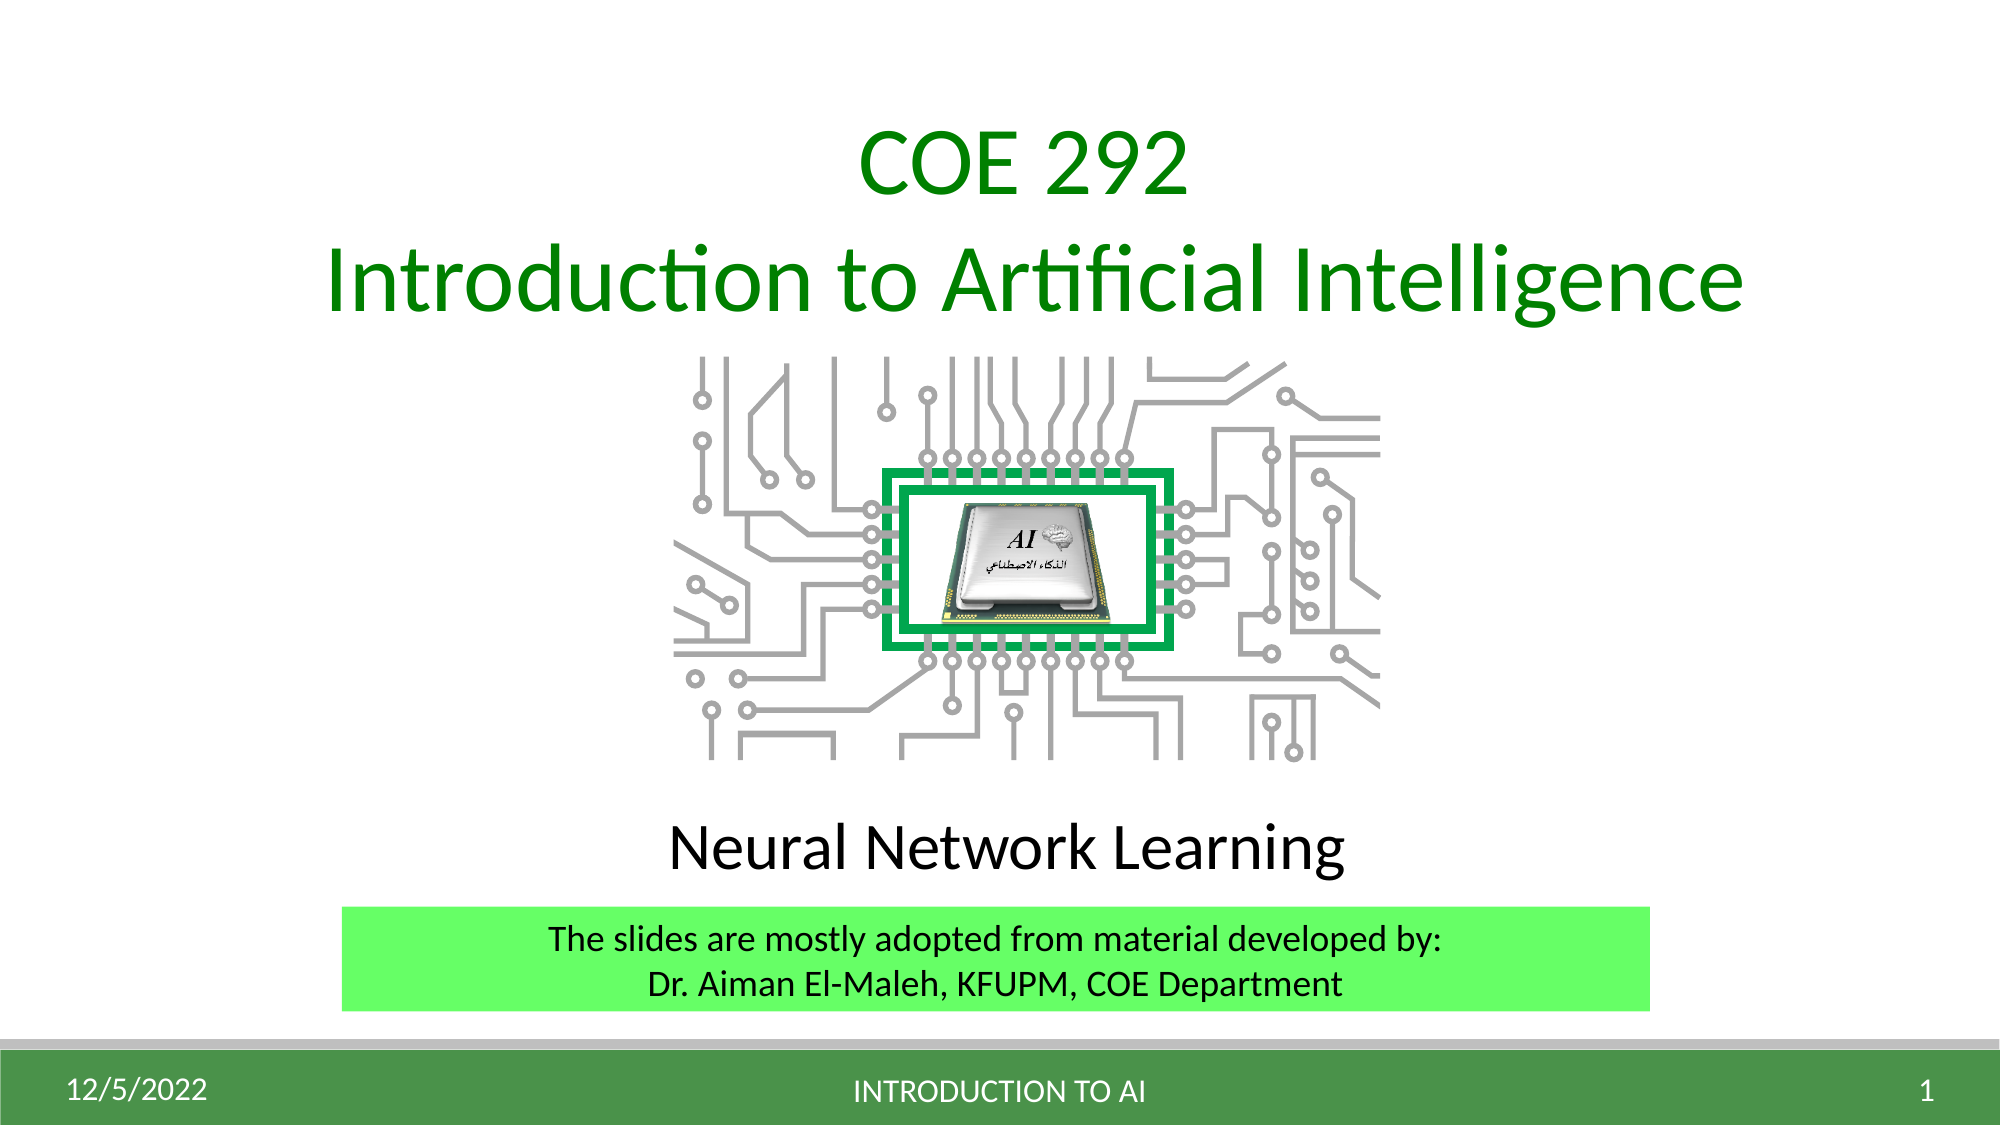

Neural Network Learning
The slides are mostly adopted from material developed by:
Dr. Aiman El-Maleh, KFUPM, COE Department
12/5/2022
1
Introduction to AI